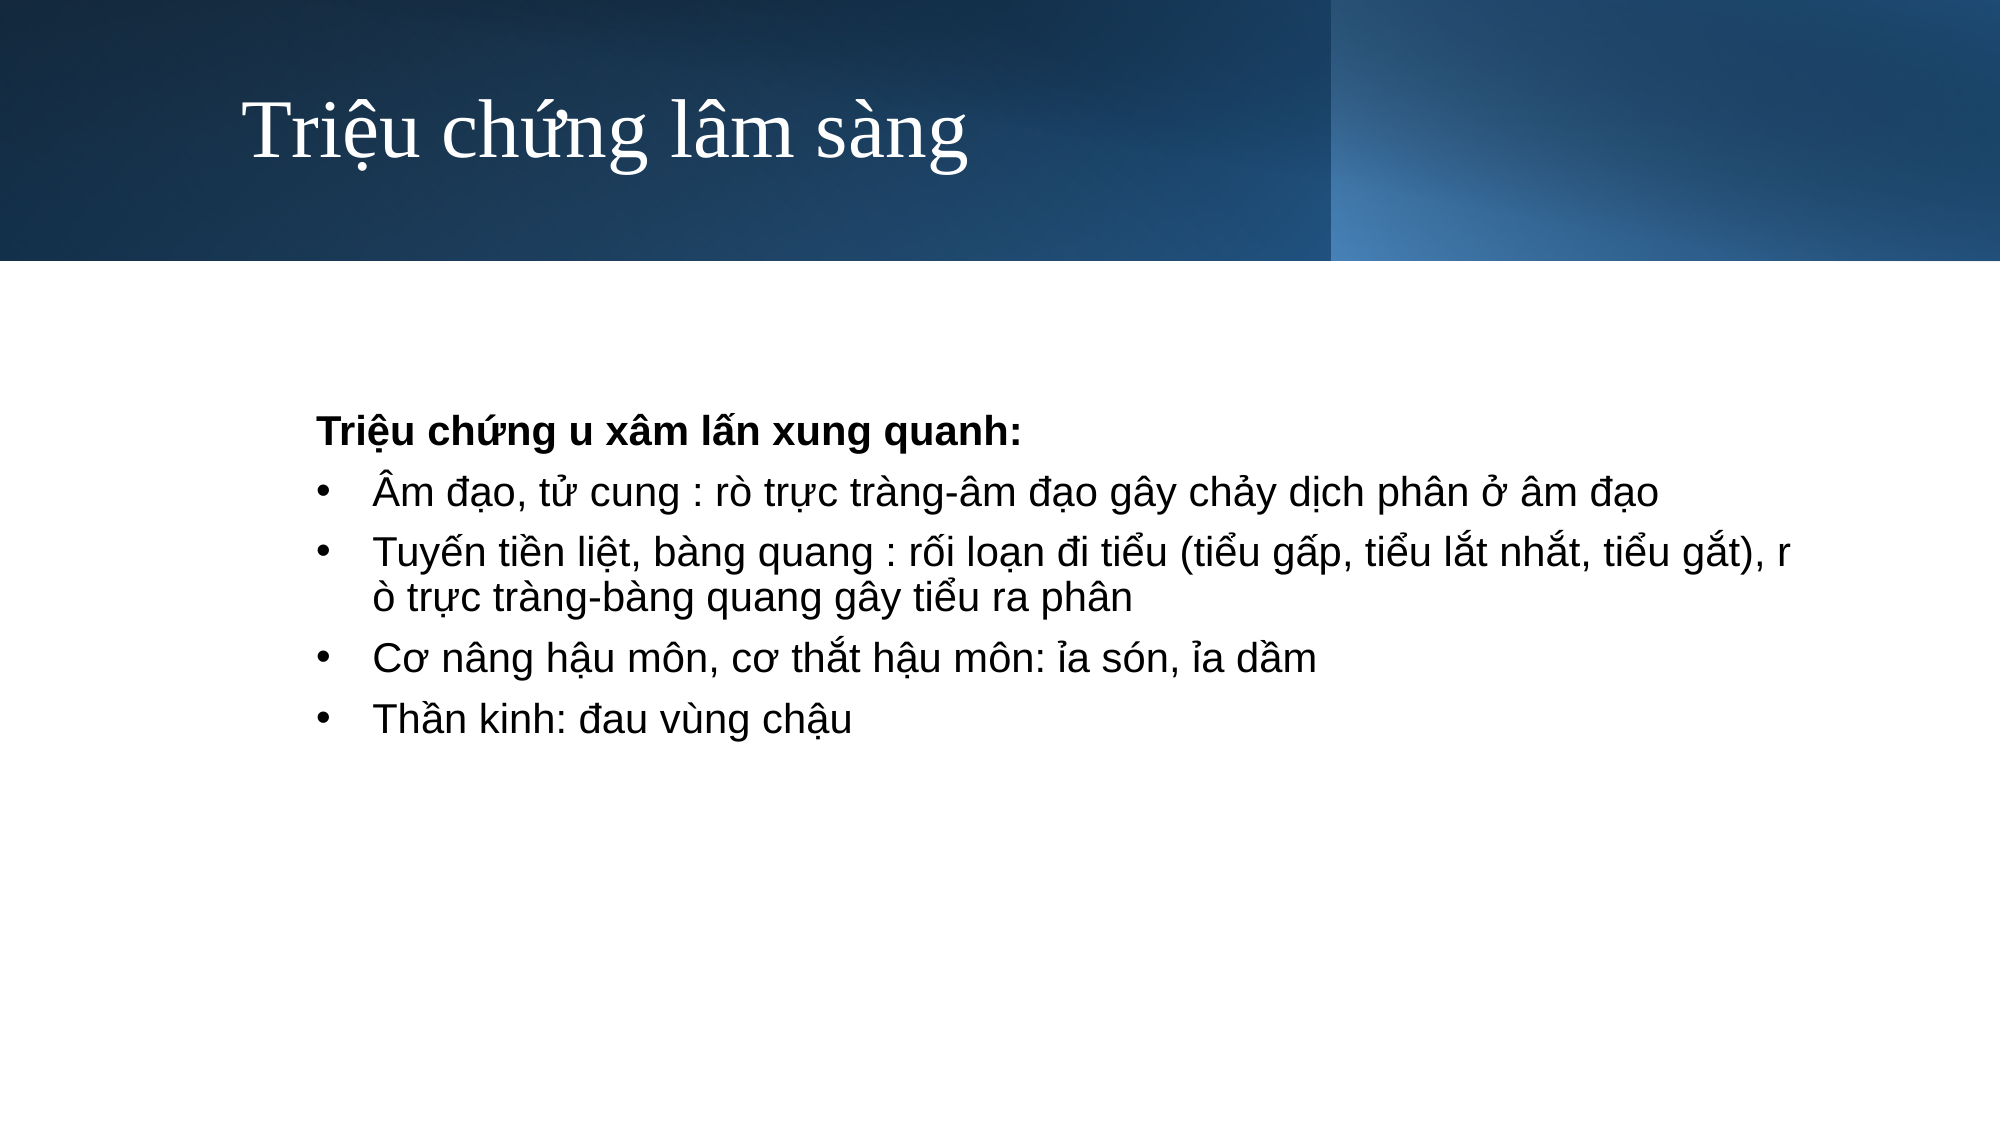

# Triệu chứng lâm sàng
Triệu chứng u xâm lấn xung quanh:
Âm đạo, tử cung : rò trực tràng-âm đạo gây chảy dịch phân ở âm đạo
Tuyến tiền liệt, bàng quang : rối loạn đi tiểu (tiểu gấp, tiểu lắt nhắt, tiểu gắt), rò trực tràng-bàng quang gây tiểu ra phân
Cơ nâng hậu môn, cơ thắt hậu môn: ỉa són, ỉa dầm
Thần kinh: đau vùng chậu